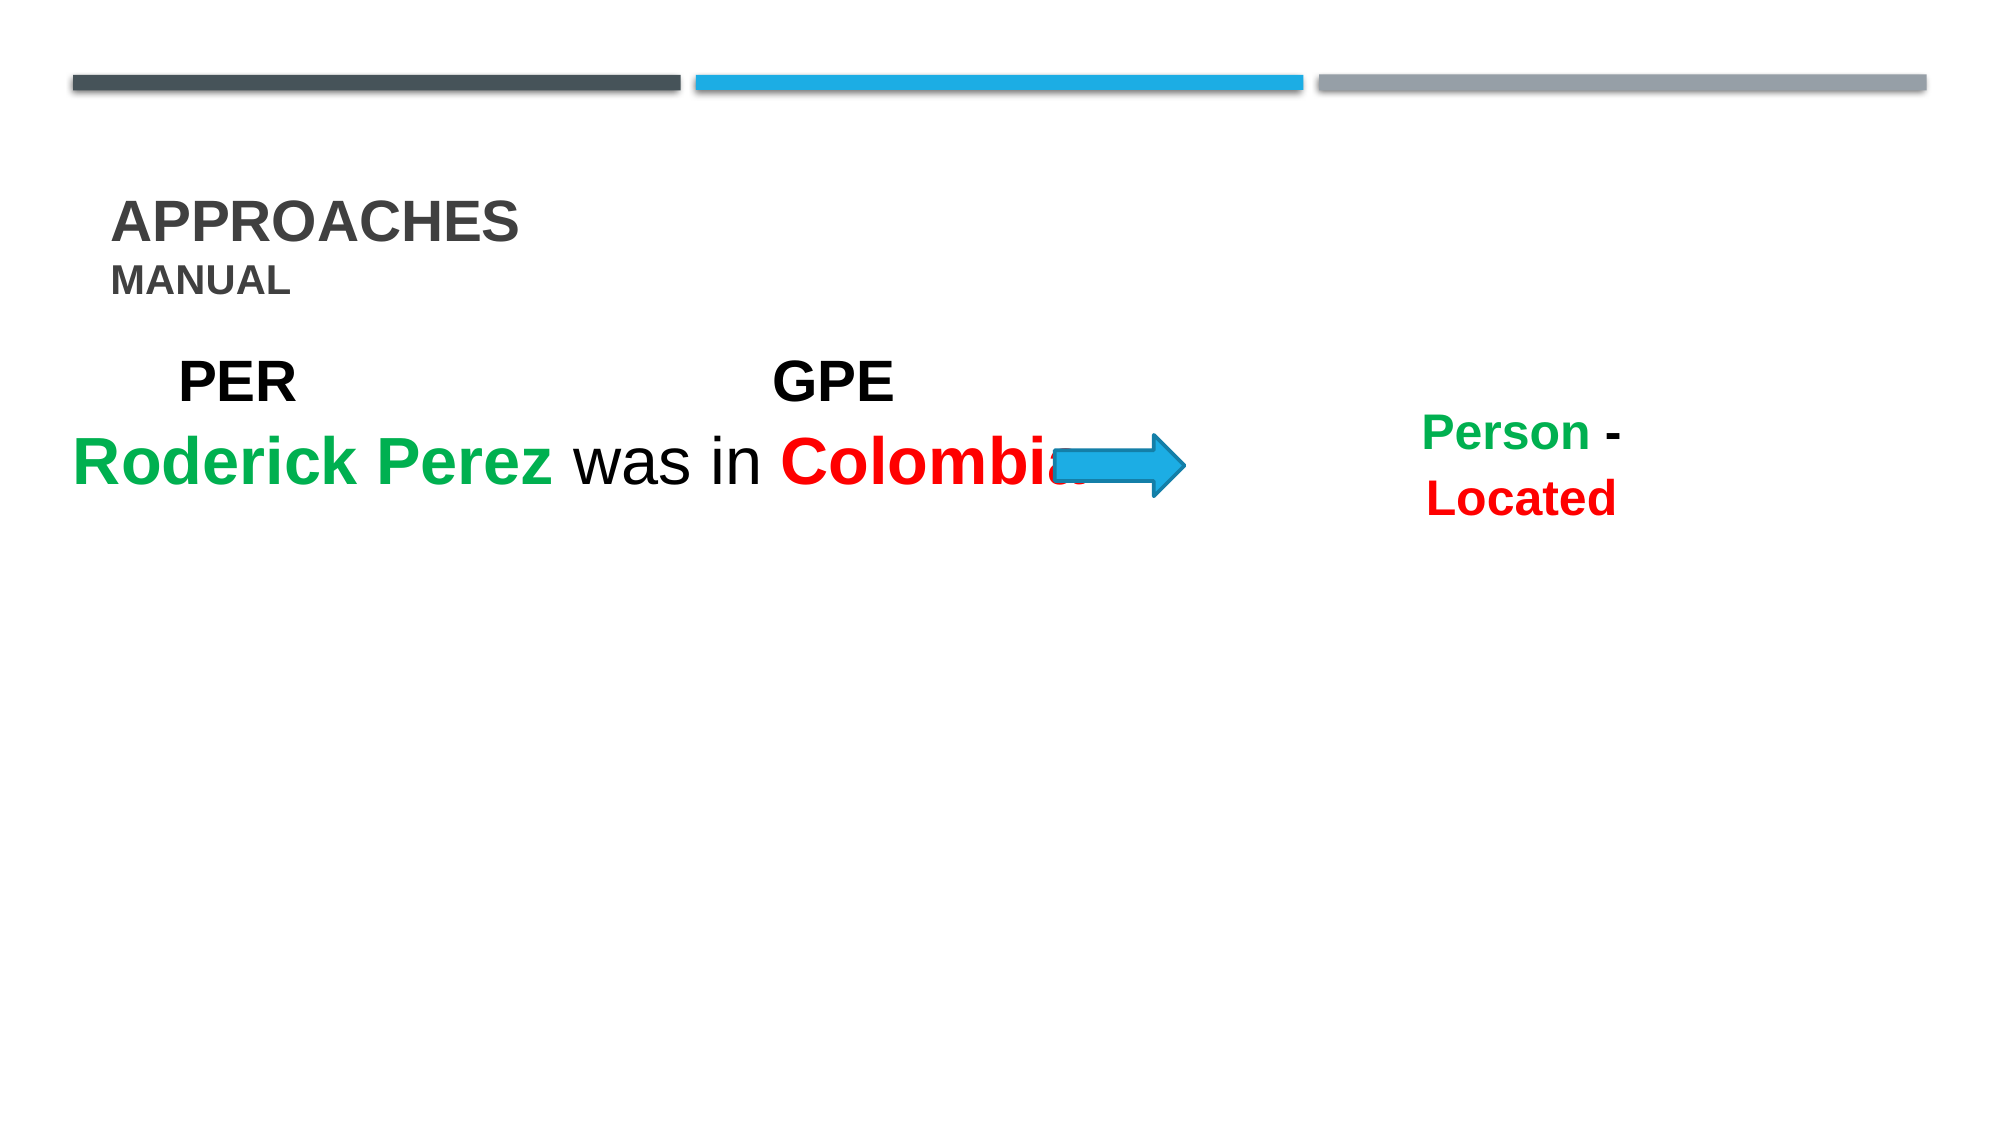

# Approaches Manual
PER
GPE
Roderick Perez was in Colombia
Person - Located